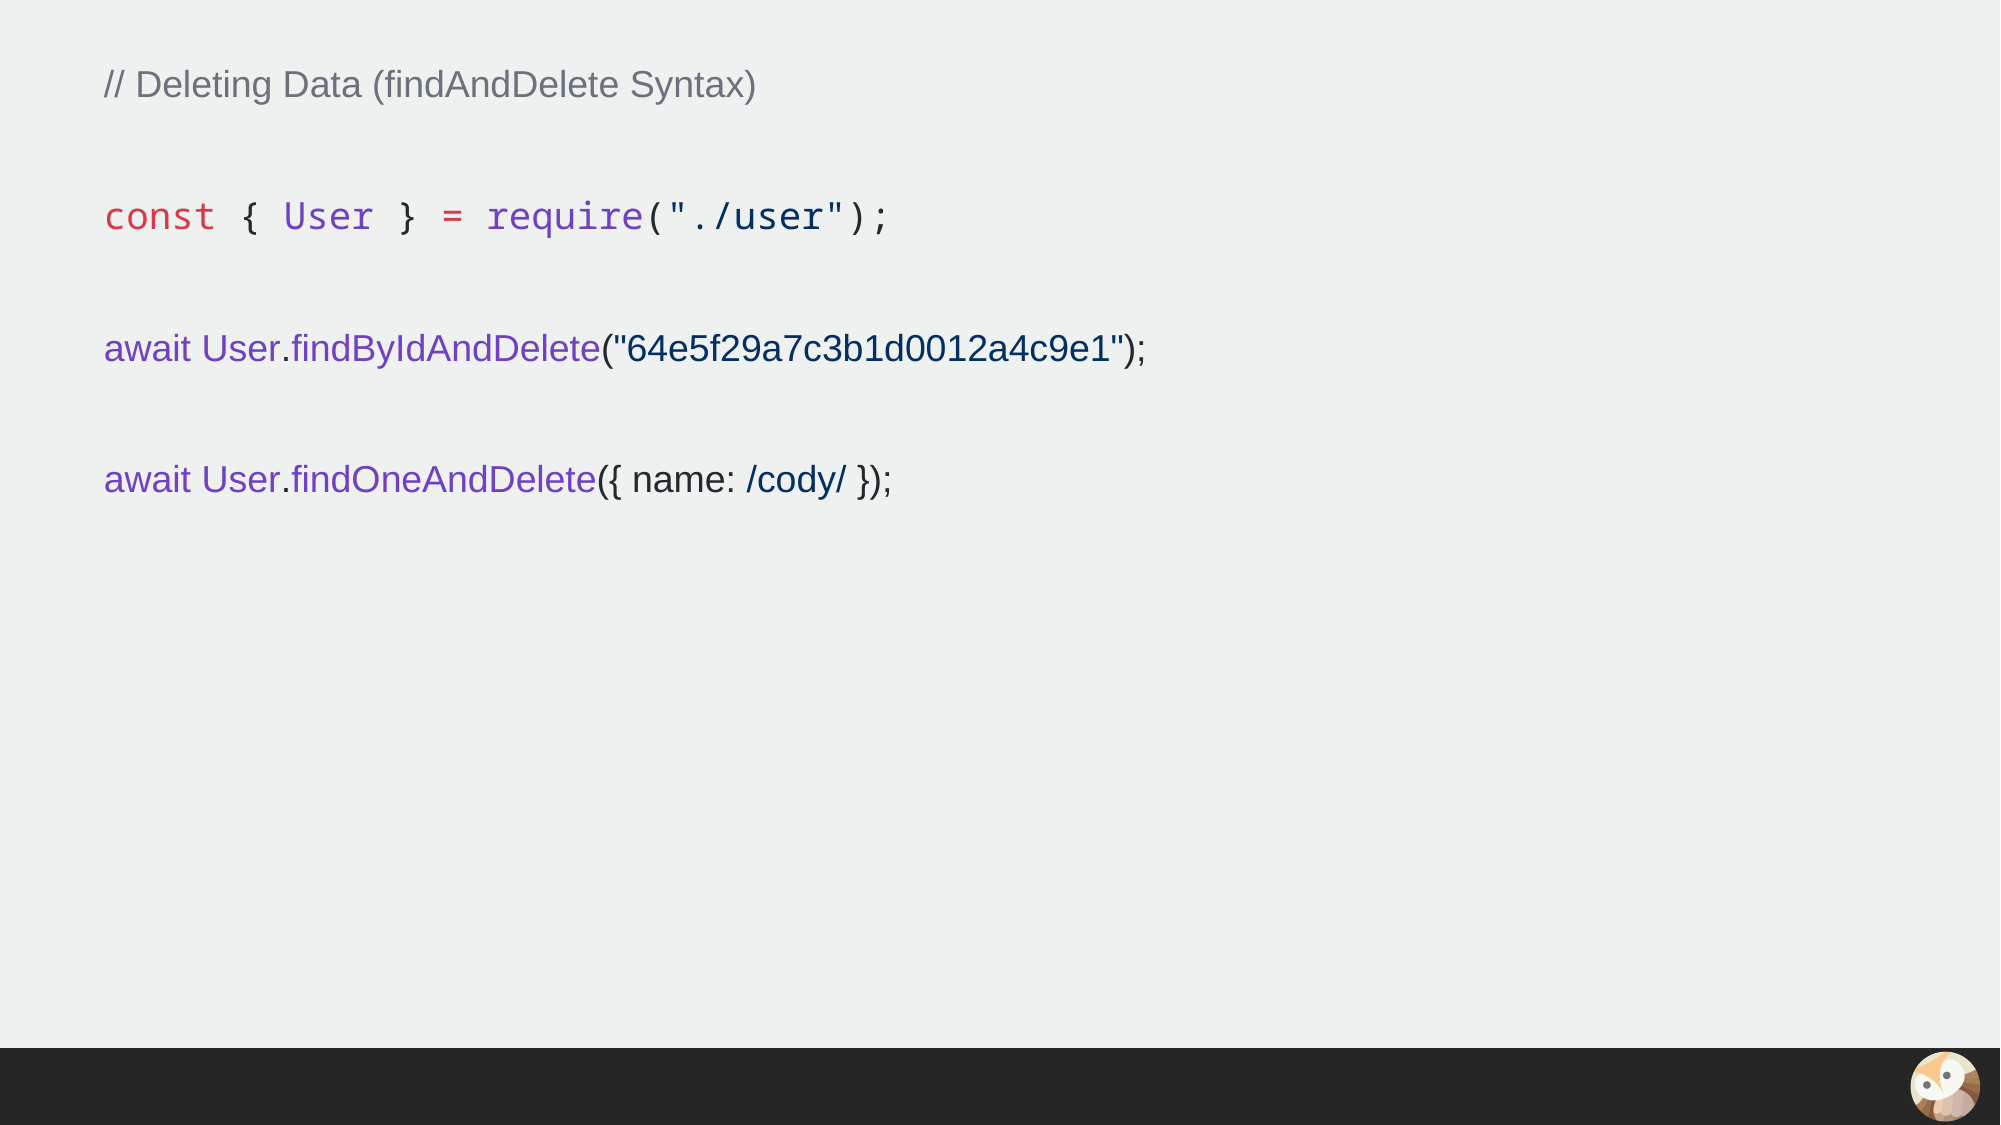

// Deleting Data (findAndDelete Syntax)

const { User } = require("./user");

await User.findByIdAndDelete("64e5f29a7c3b1d0012a4c9e1");

await User.findOneAndDelete({ name: /cody/ });